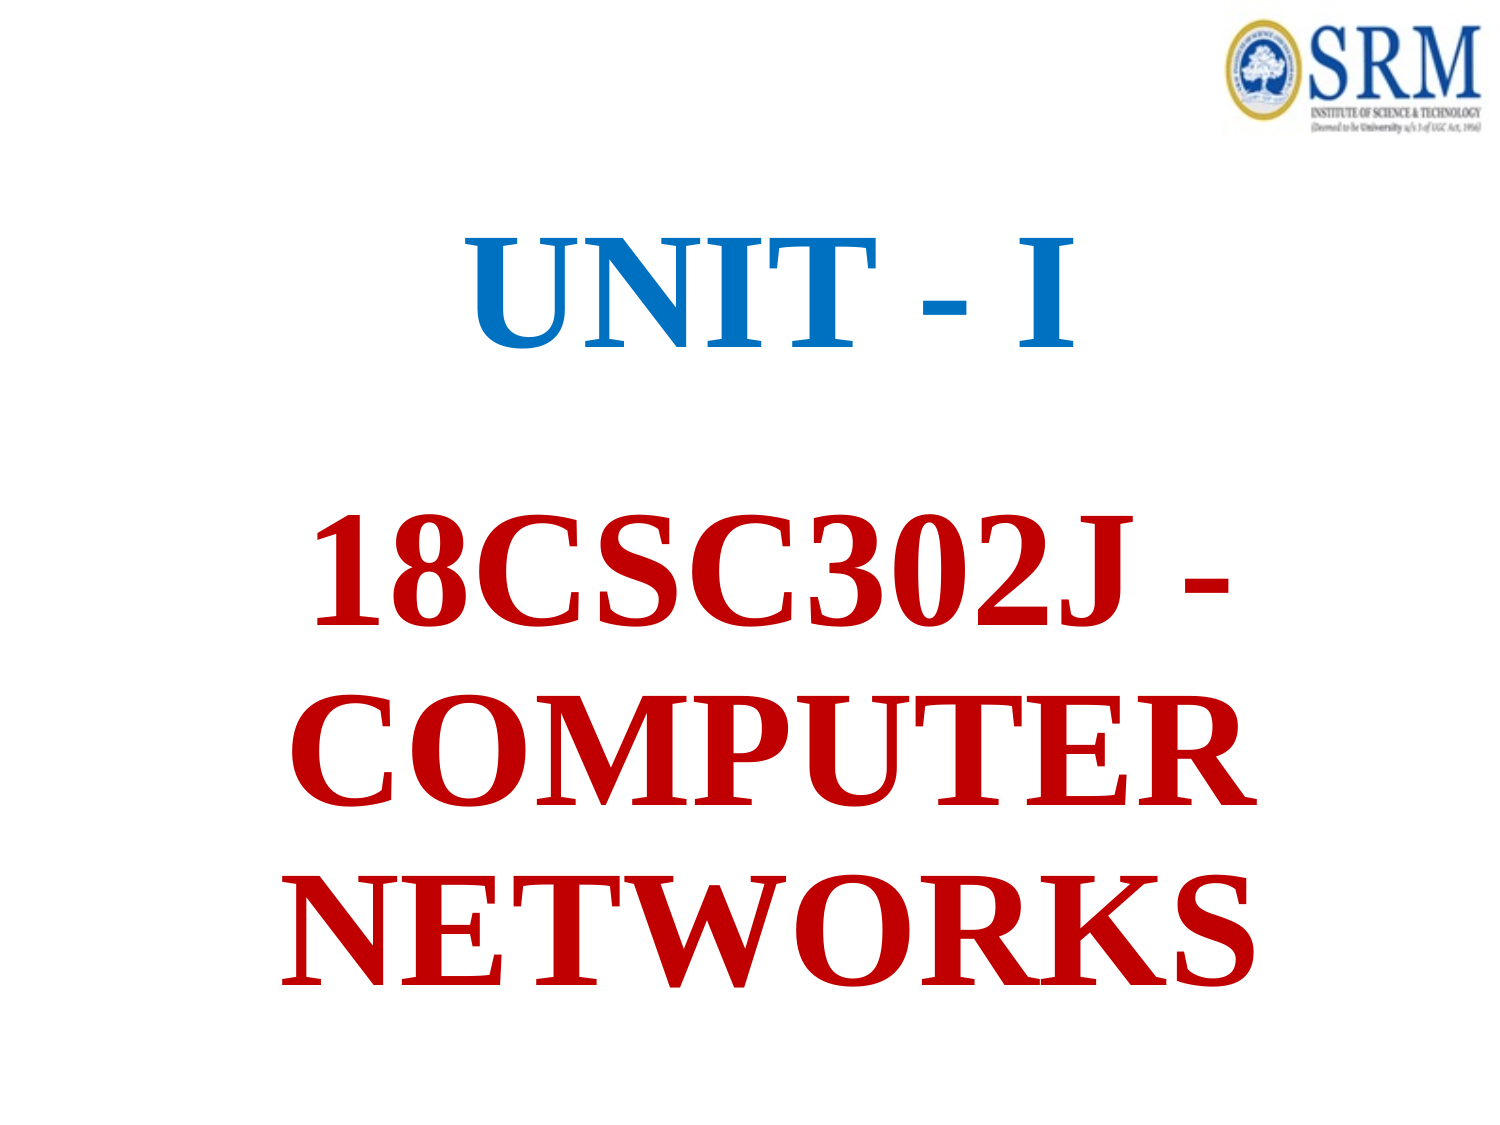

# UNIT - I
18CSC302J - COMPUTER NETWORKS